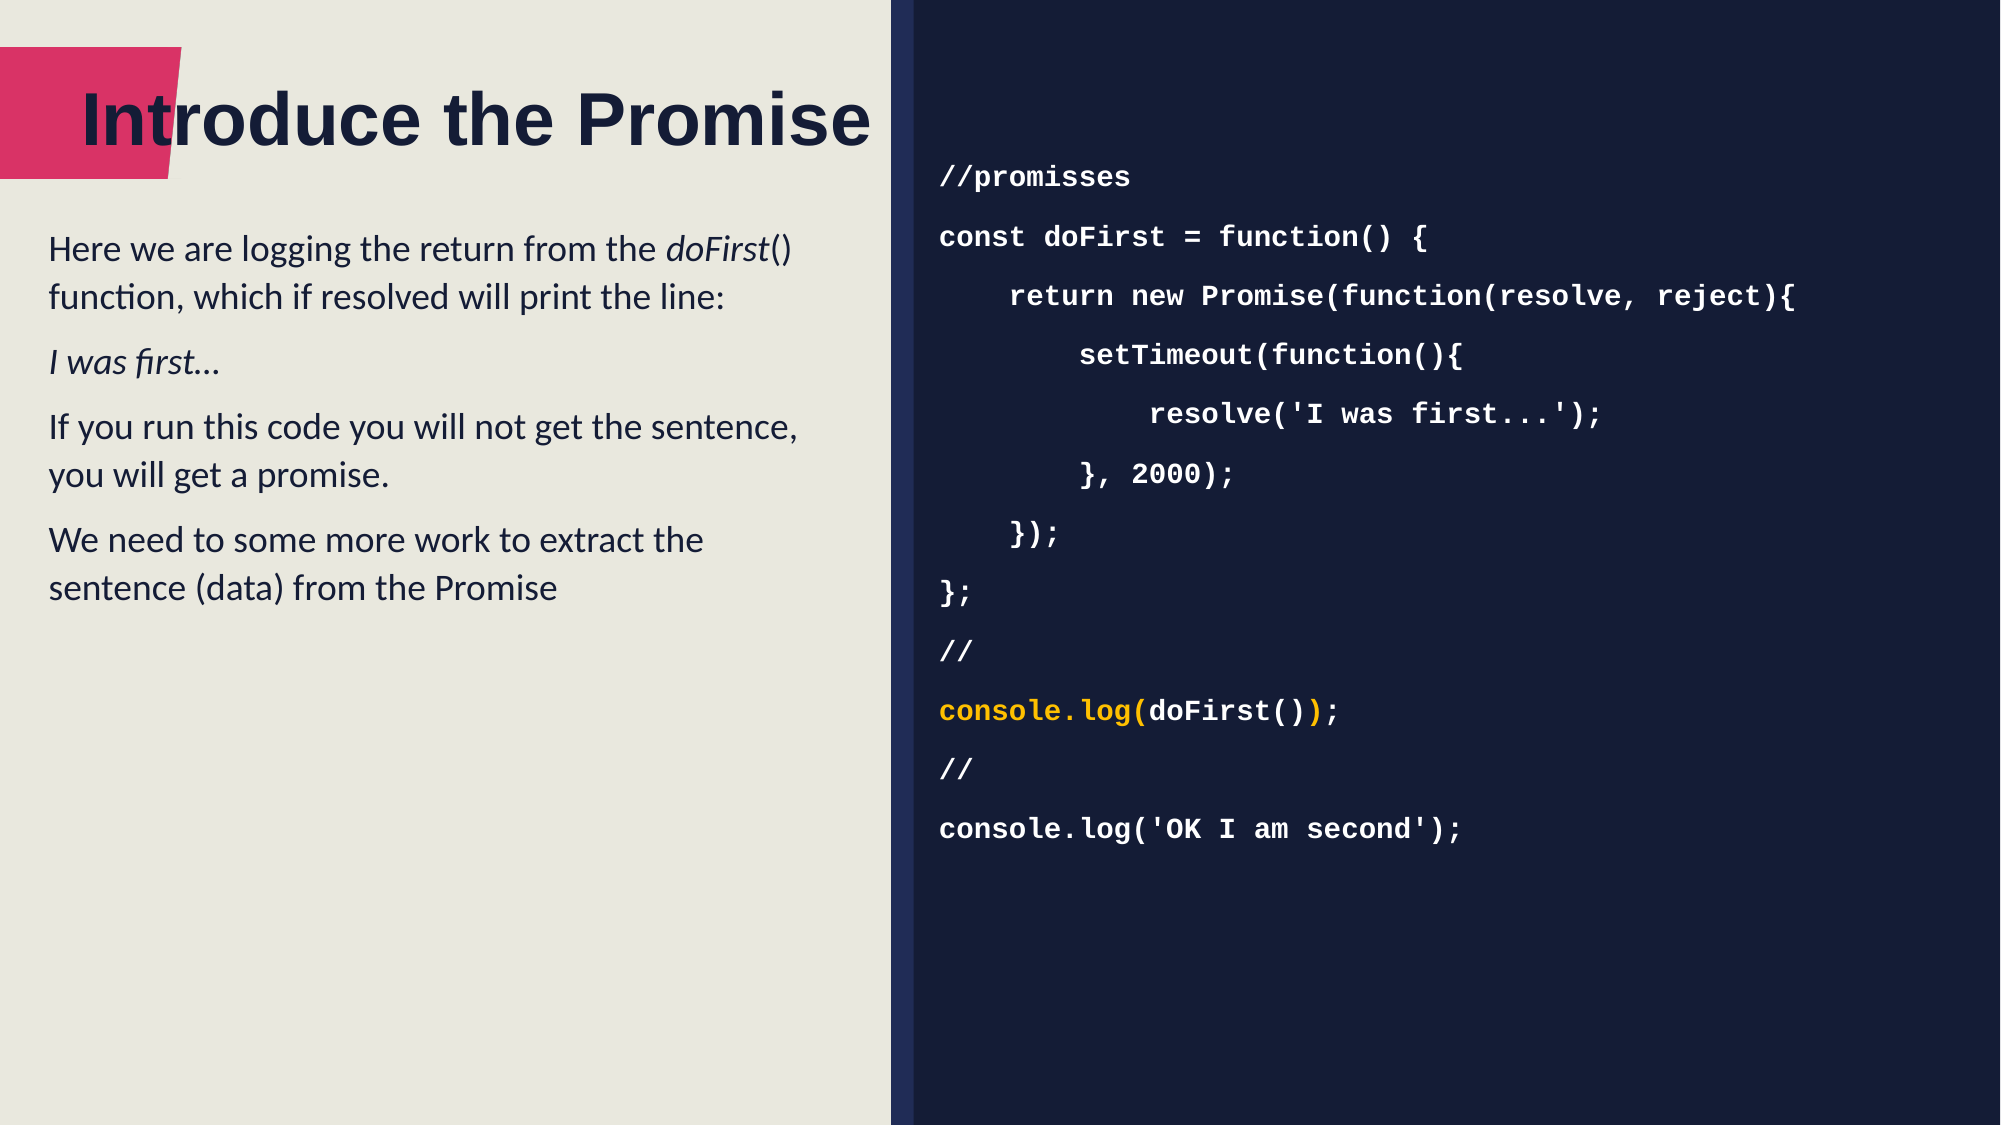

# Introduce the Promise
//promisses
const doFirst = function() {
    return new Promise(function(resolve, reject){
        setTimeout(function(){
            resolve('I was first...');
        }, 2000);
    });
};
//
console.log(doFirst());
//
console.log('OK I am second');
Here we are logging the return from the doFirst() function, which if resolved will print the line:
I was first…
If you run this code you will not get the sentence, you will get a promise.
We need to some more work to extract the sentence (data) from the Promise